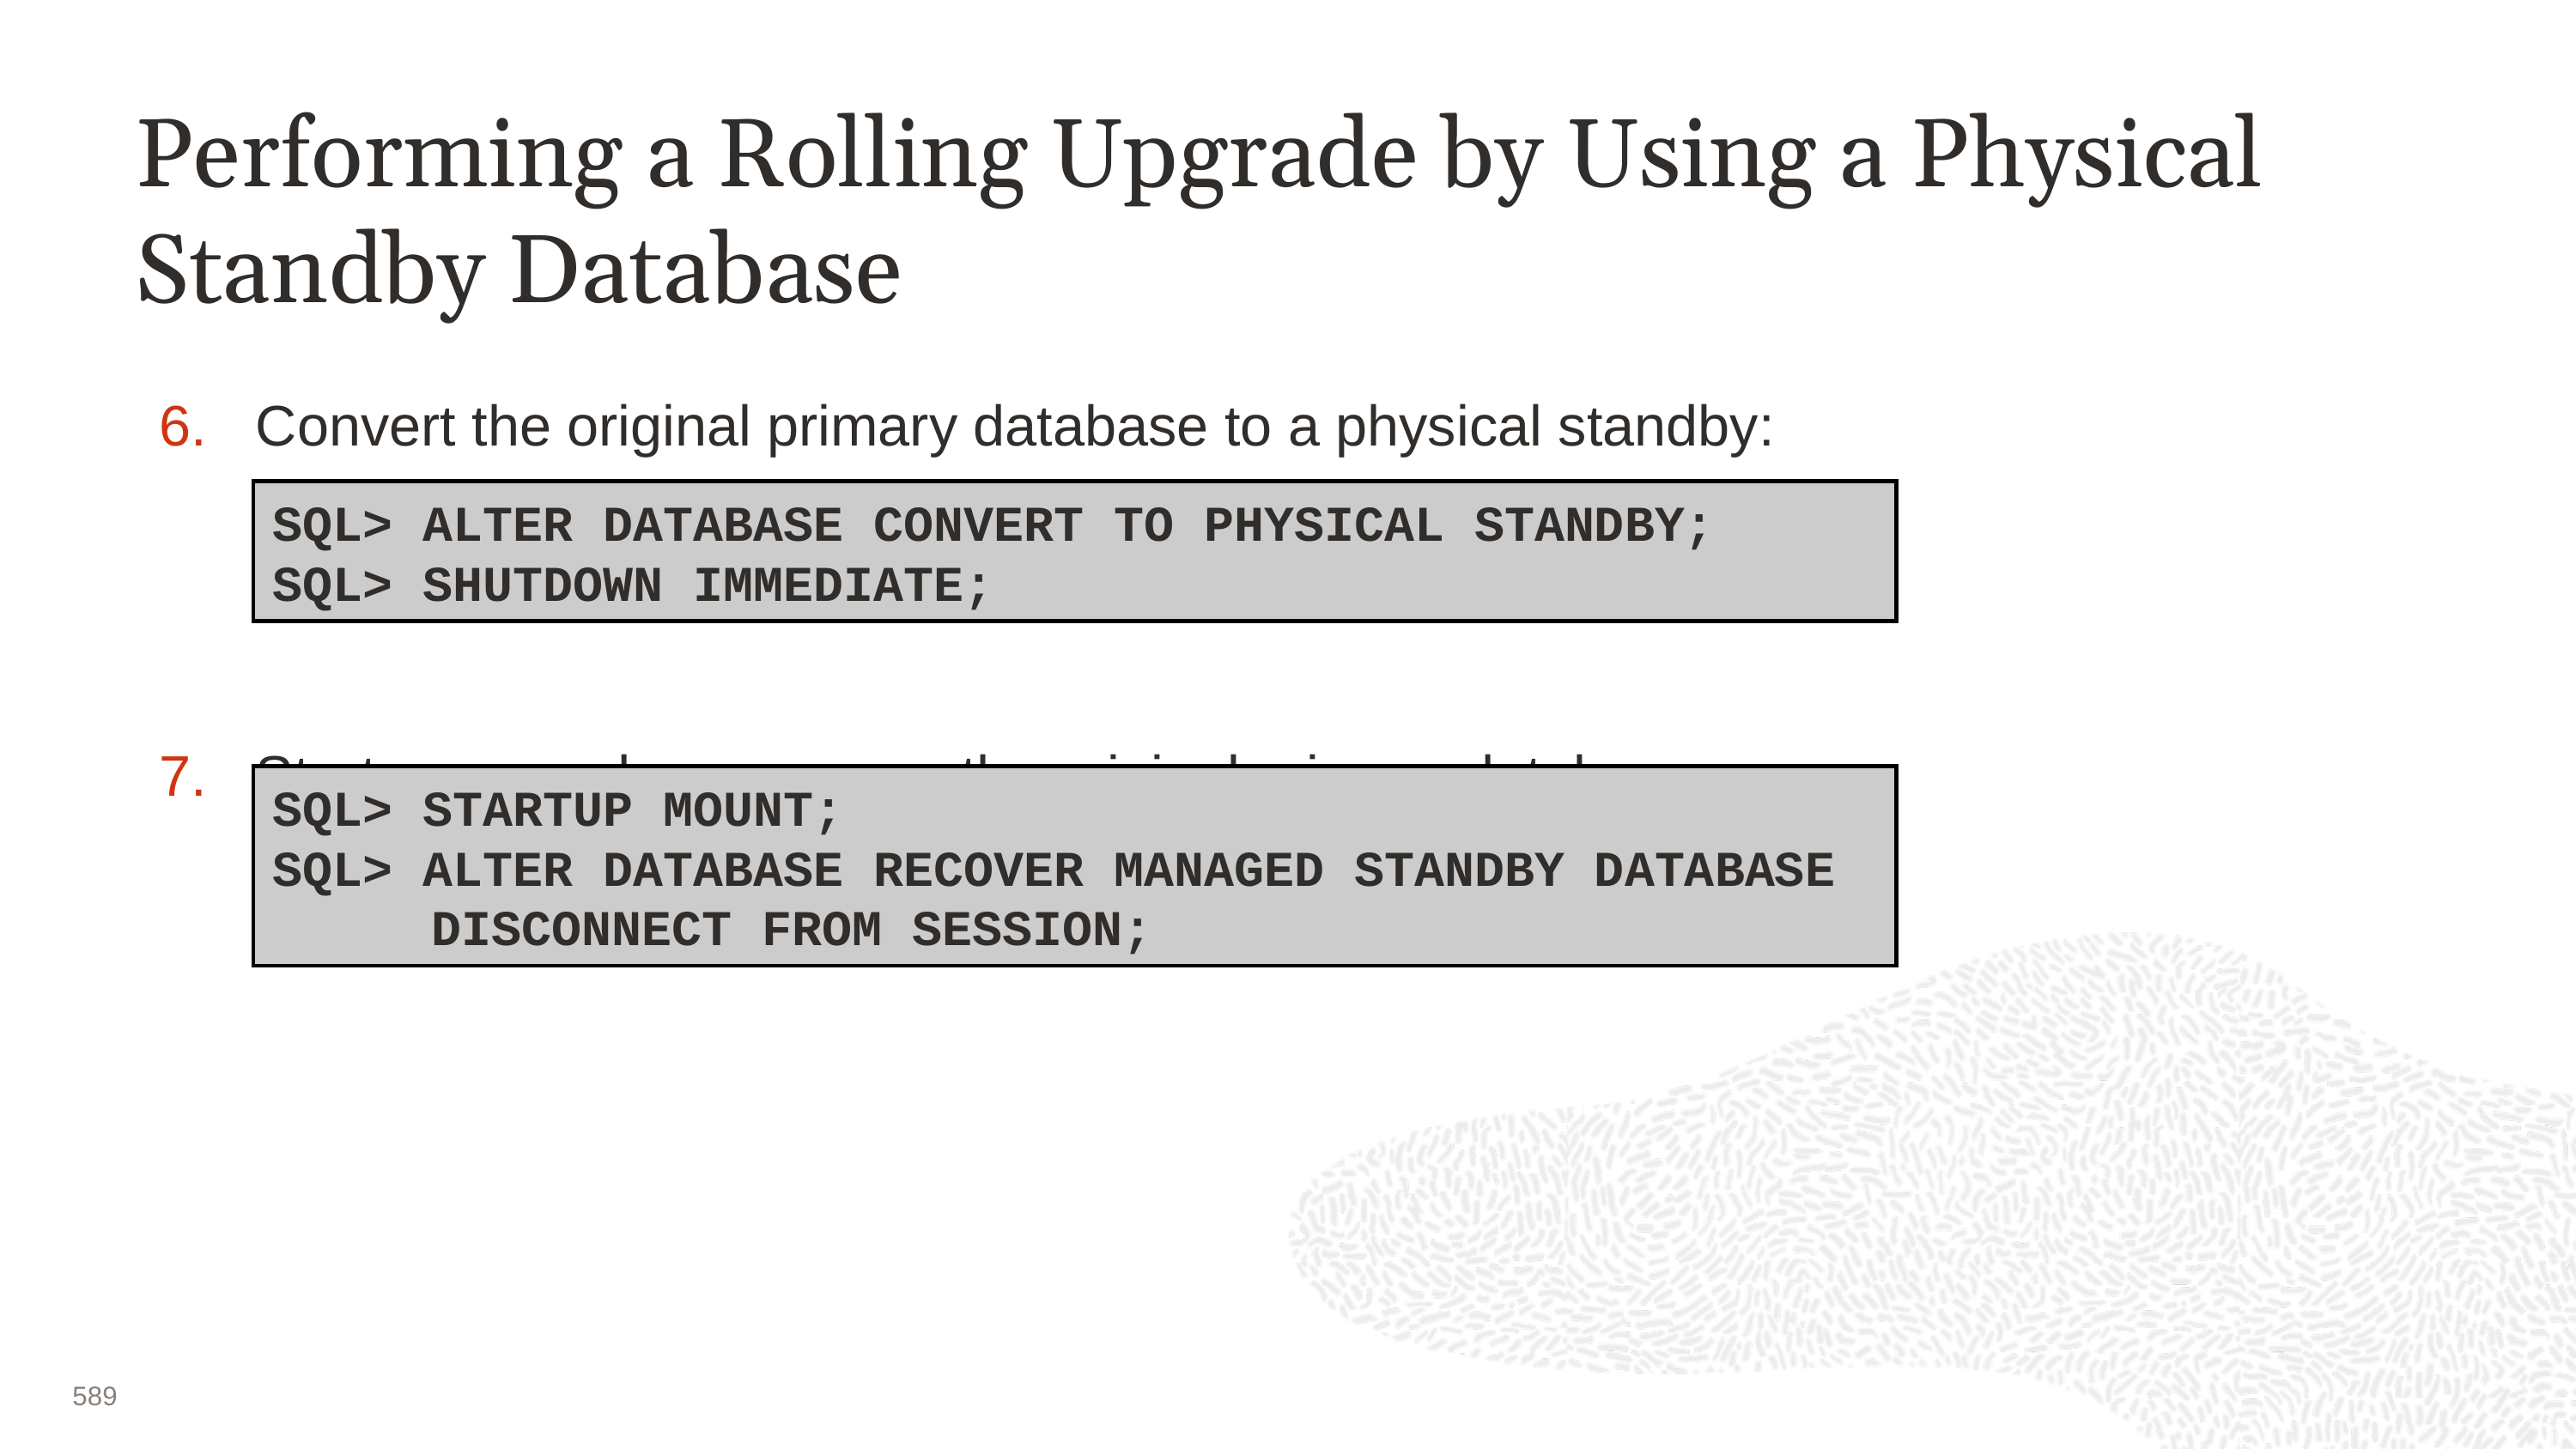

# Performing a Rolling Upgrade by Using a Physical Standby Database
Convert the original primary database to a physical standby:

Start managed recovery on the original primary database:
SQL> ALTER DATABASE CONVERT TO PHYSICAL STANDBY;
SQL> SHUTDOWN IMMEDIATE;
SQL> STARTUP MOUNT;
SQL> ALTER DATABASE RECOVER MANAGED STANDBY DATABASE
	 DISCONNECT FROM SESSION;